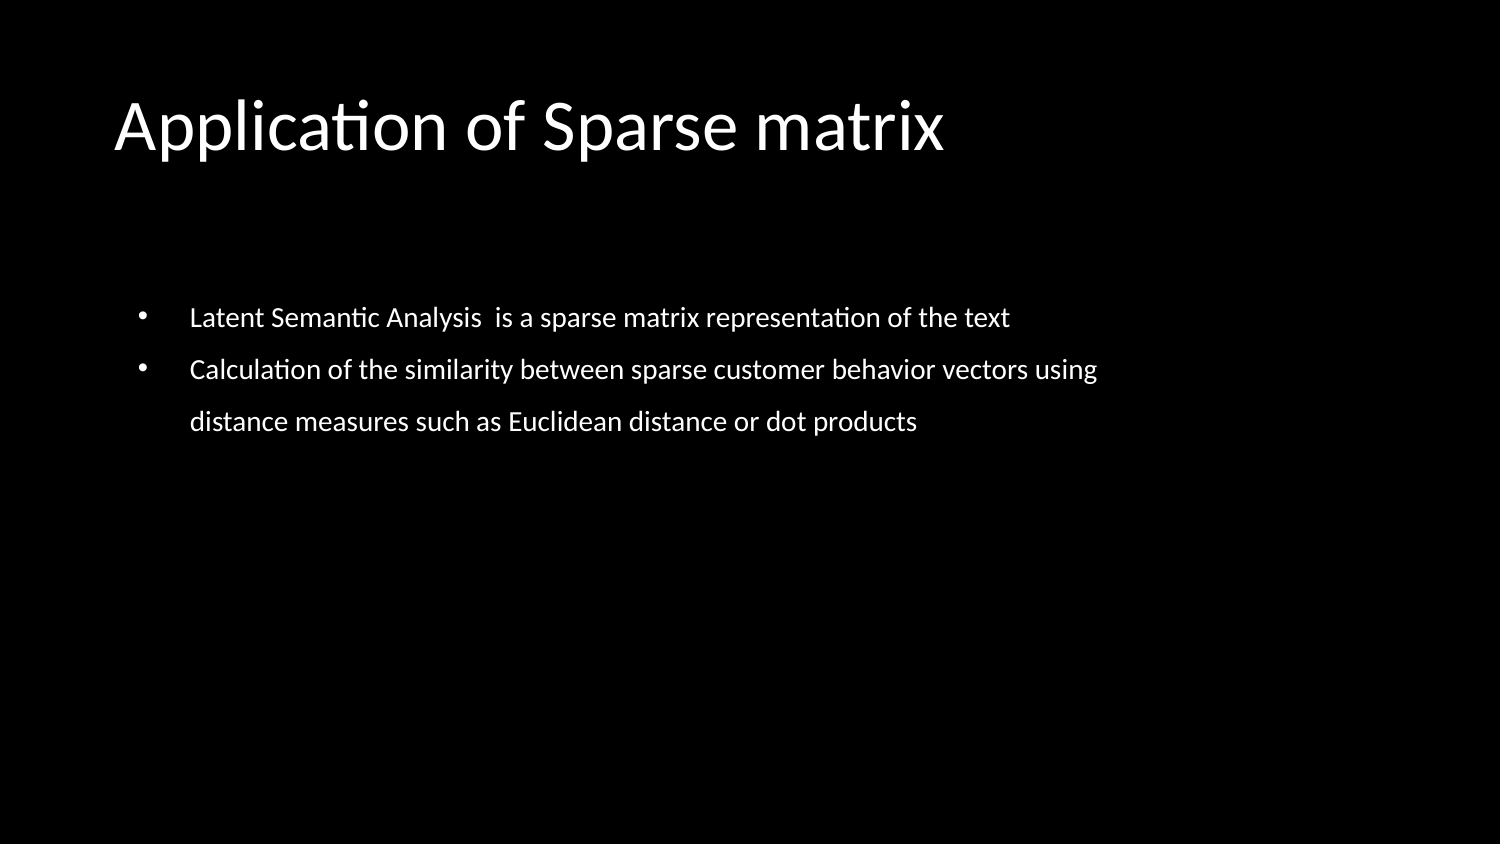

# Application of Sparse matrix

Latent Semantic Analysis  is a sparse matrix representation of the text
Calculation of the similarity between sparse customer behavior vectors using distance measures such as Euclidean distance or dot products